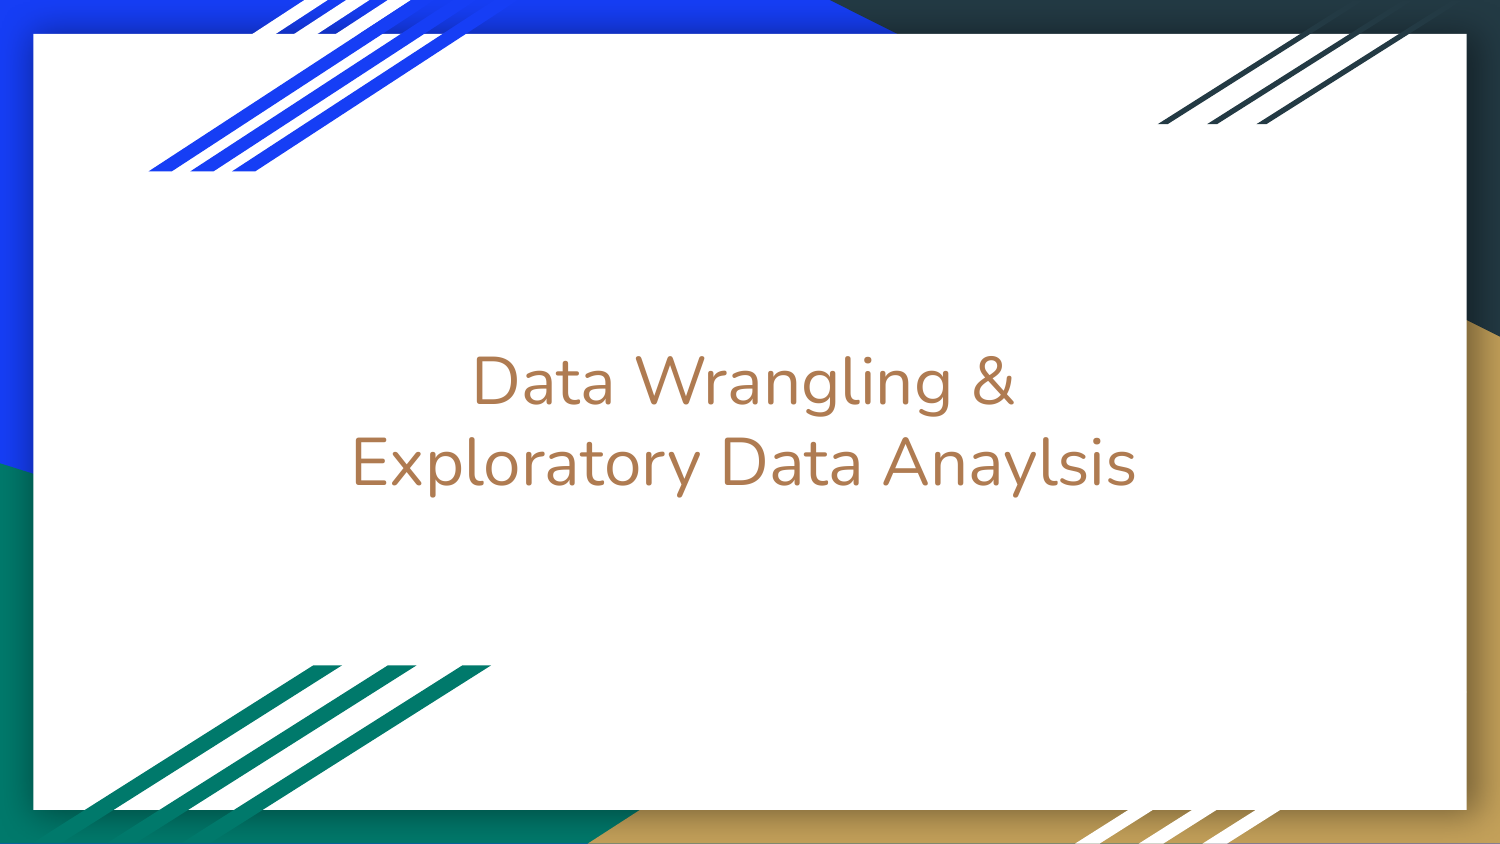

# Data Wrangling & Exploratory Data Anaylsis